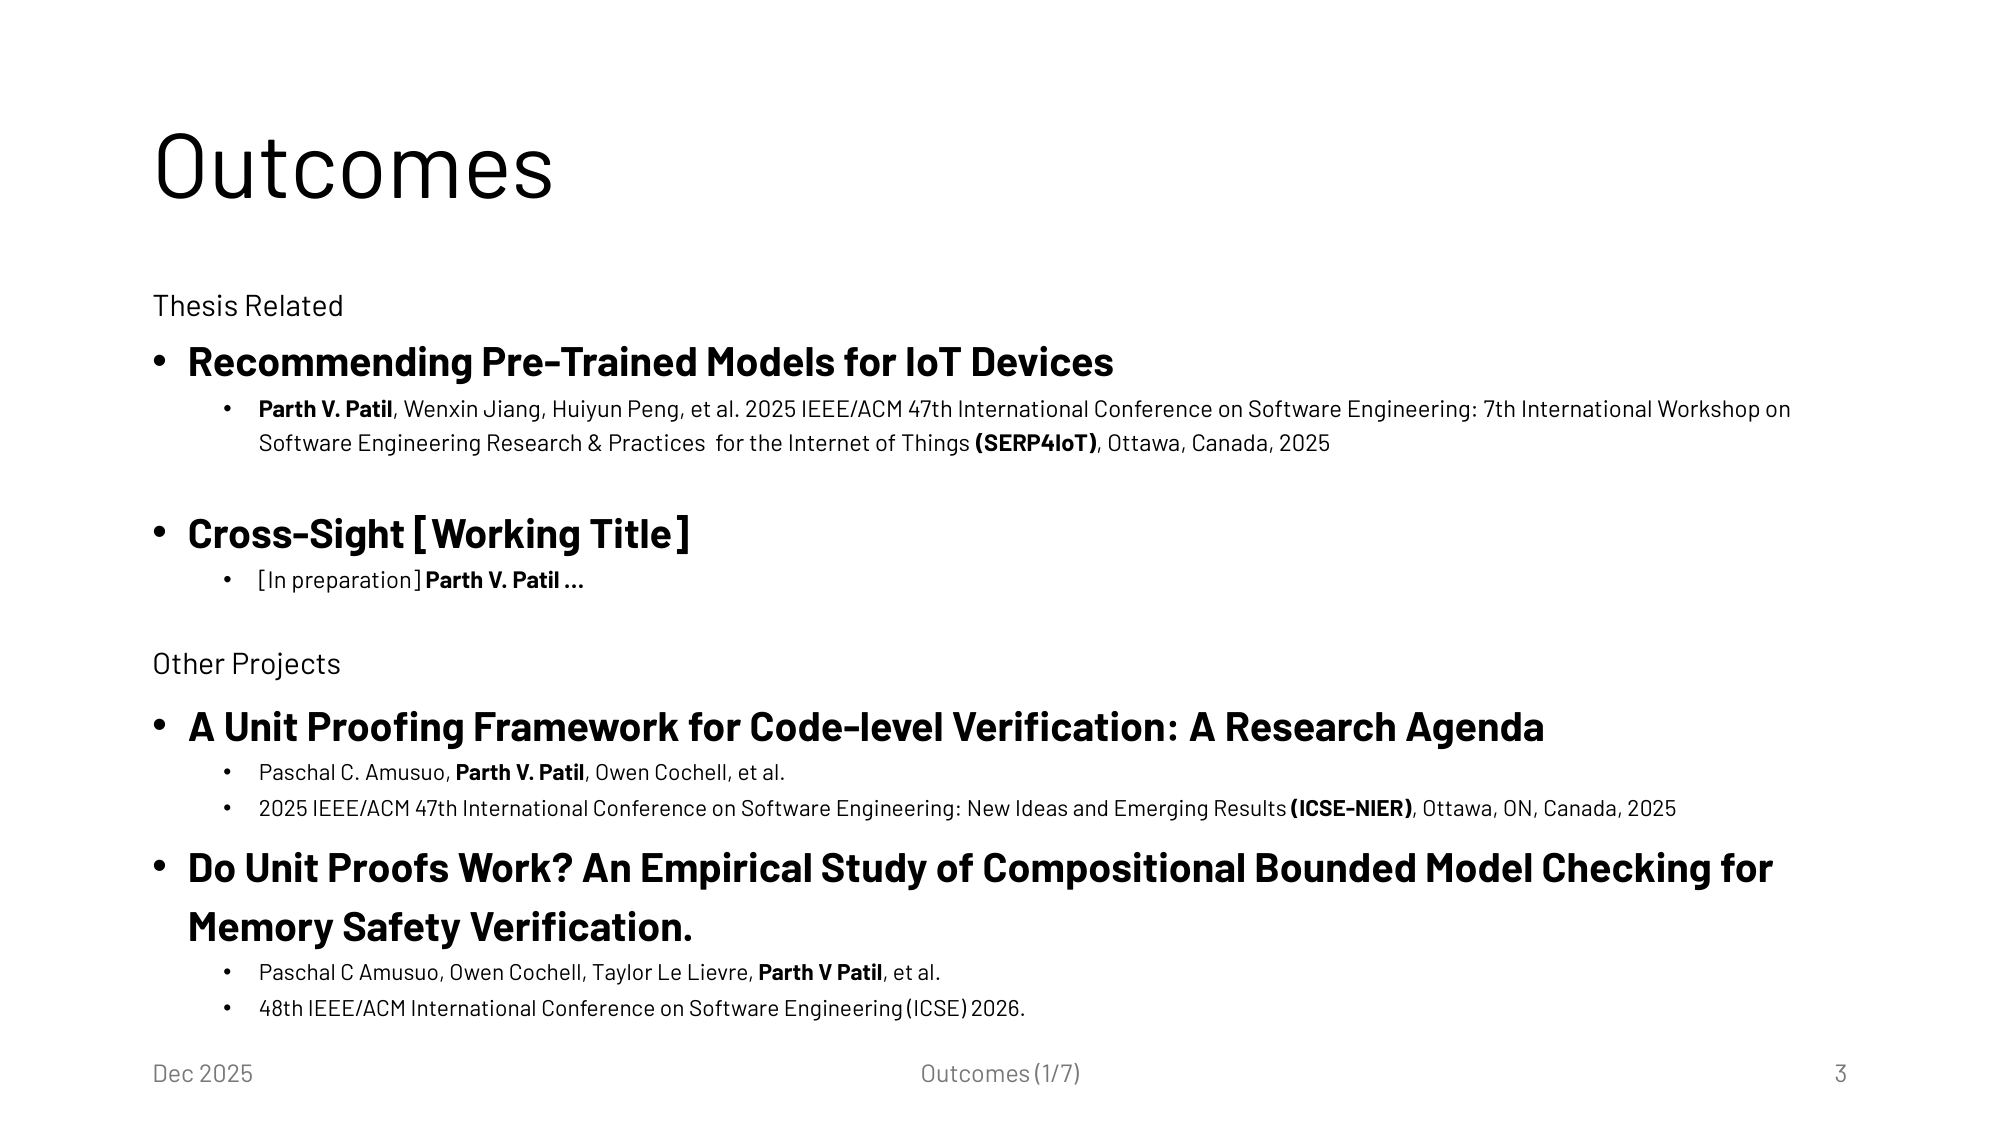

# Outcomes
Thesis Related
Recommending Pre-Trained Models for IoT Devices
Parth V. Patil, Wenxin Jiang, Huiyun Peng, et al. 2025 IEEE/ACM 47th International Conference on Software Engineering: 7th International Workshop on  Software Engineering Research & Practices  for the Internet of Things (SERP4IoT), Ottawa, Canada, 2025

Cross-Sight [Working Title]
[In preparation] Parth V. Patil …

Other Projects
A Unit Proofing Framework for Code-level Verification: A Research Agenda
Paschal C. Amusuo, Parth V. Patil, Owen Cochell, et al.
2025 IEEE/ACM 47th International Conference on Software Engineering: New Ideas and Emerging Results (ICSE-NIER), Ottawa, ON, Canada, 2025
Do Unit Proofs Work? An Empirical Study of Compositional Bounded Model Checking for Memory Safety Verification.
Paschal C Amusuo, Owen Cochell, Taylor Le Lievre, Parth V Patil, et al.
48th IEEE/ACM International Conference on Software Engineering (ICSE) 2026.

Dec 2025
Outcomes (1/7)
3